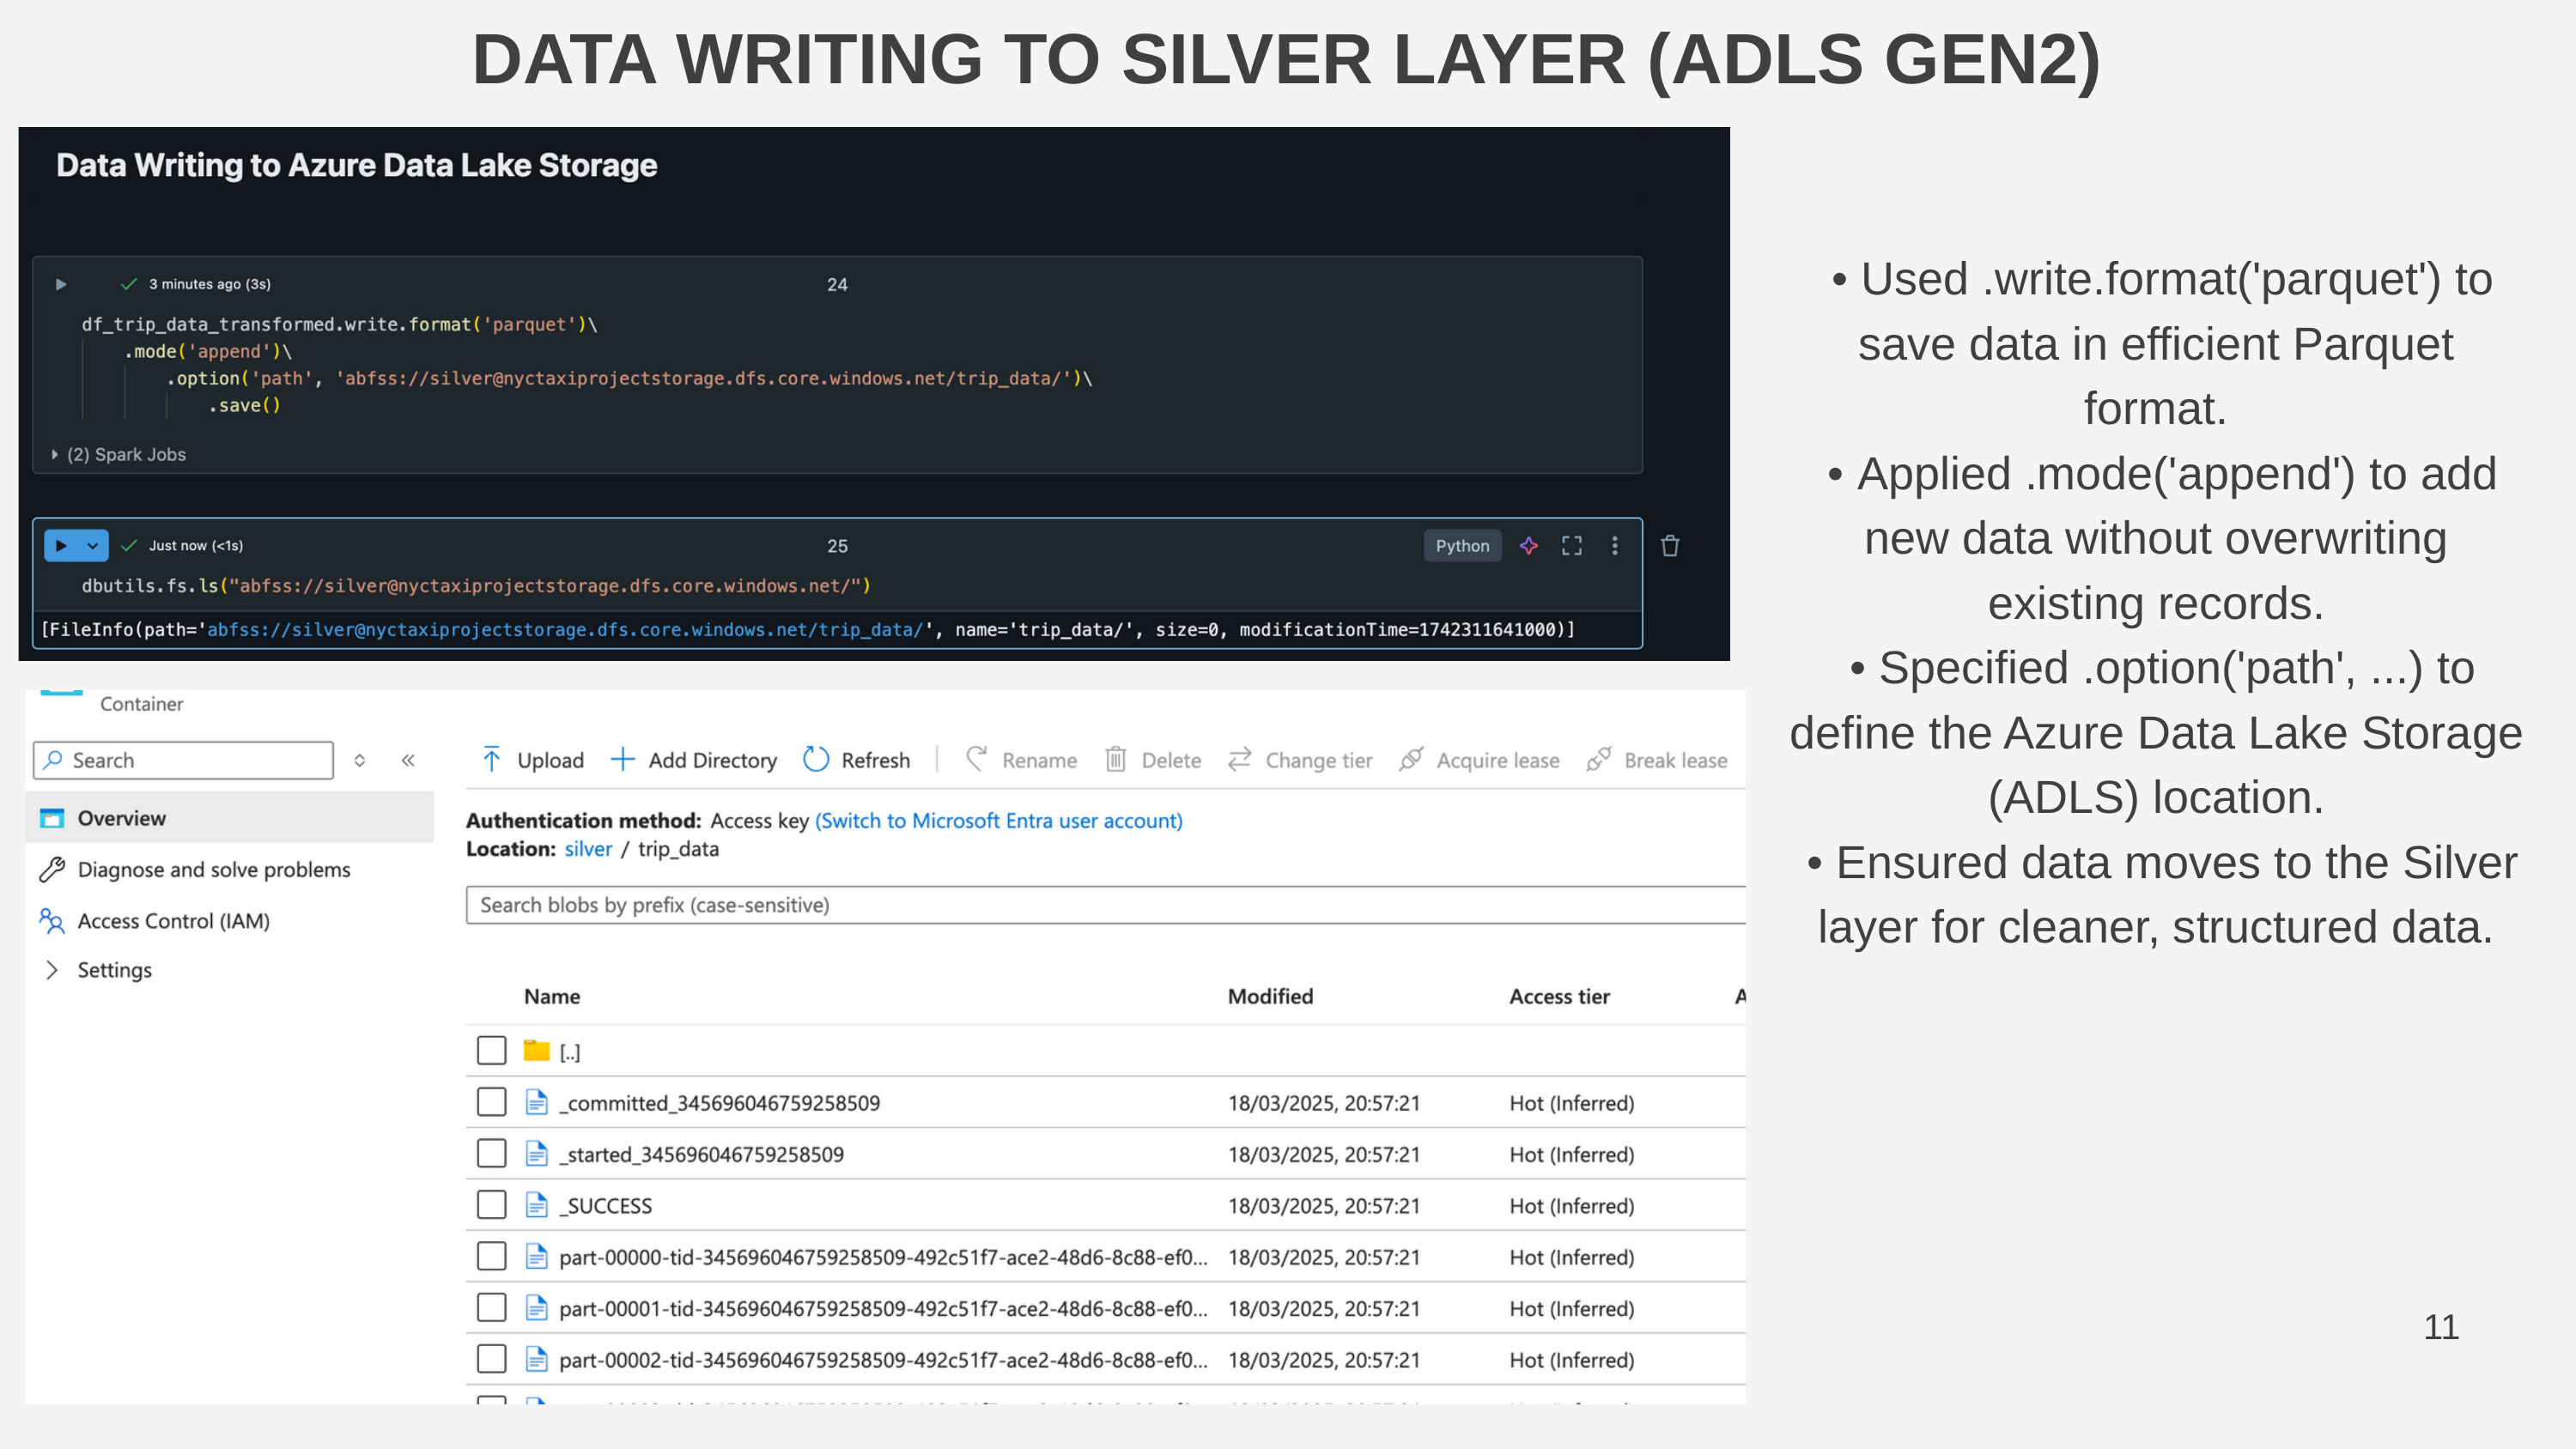

DATA WRITING TO SILVER LAYER (ADLS GEN2)

 • Used .write.format('parquet') to save data in efficient Parquet format.
 • Applied .mode('append') to add new data without overwriting existing records.
 • Specified .option('path', ...) to define the Azure Data Lake Storage (ADLS) location.
 • Ensured data moves to the Silver layer for cleaner, structured data.

11